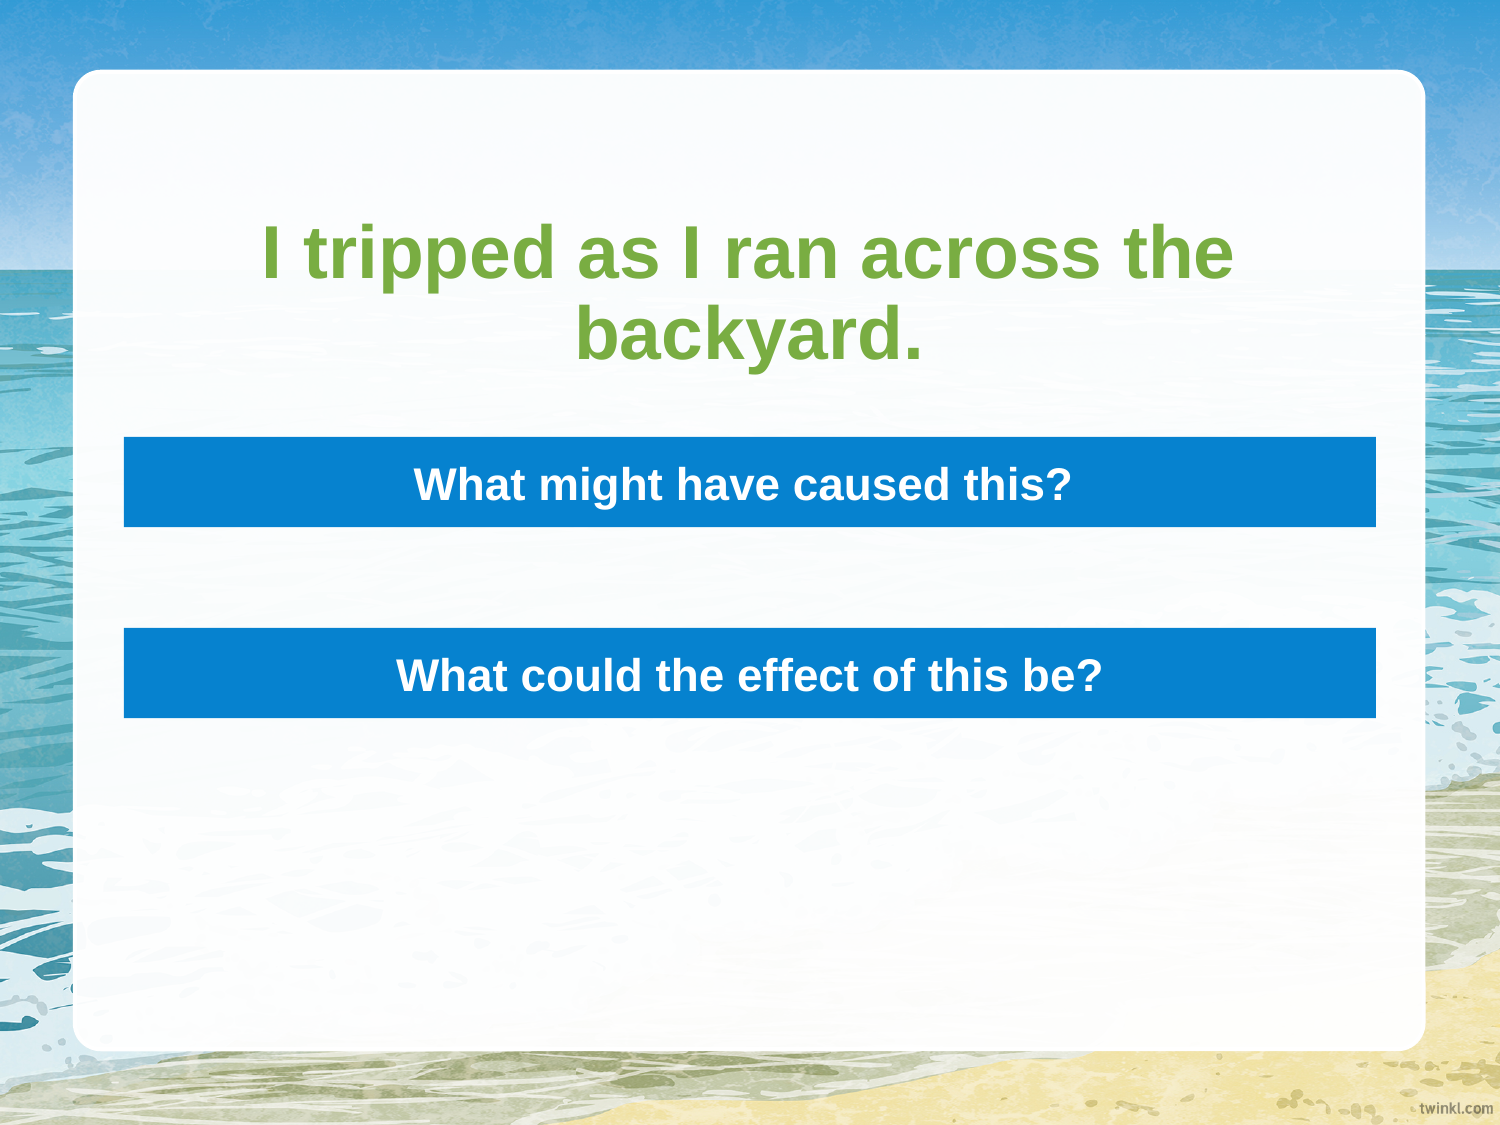

# I tripped as I ran across the backyard.
What might have caused this?
What could the effect of this be?